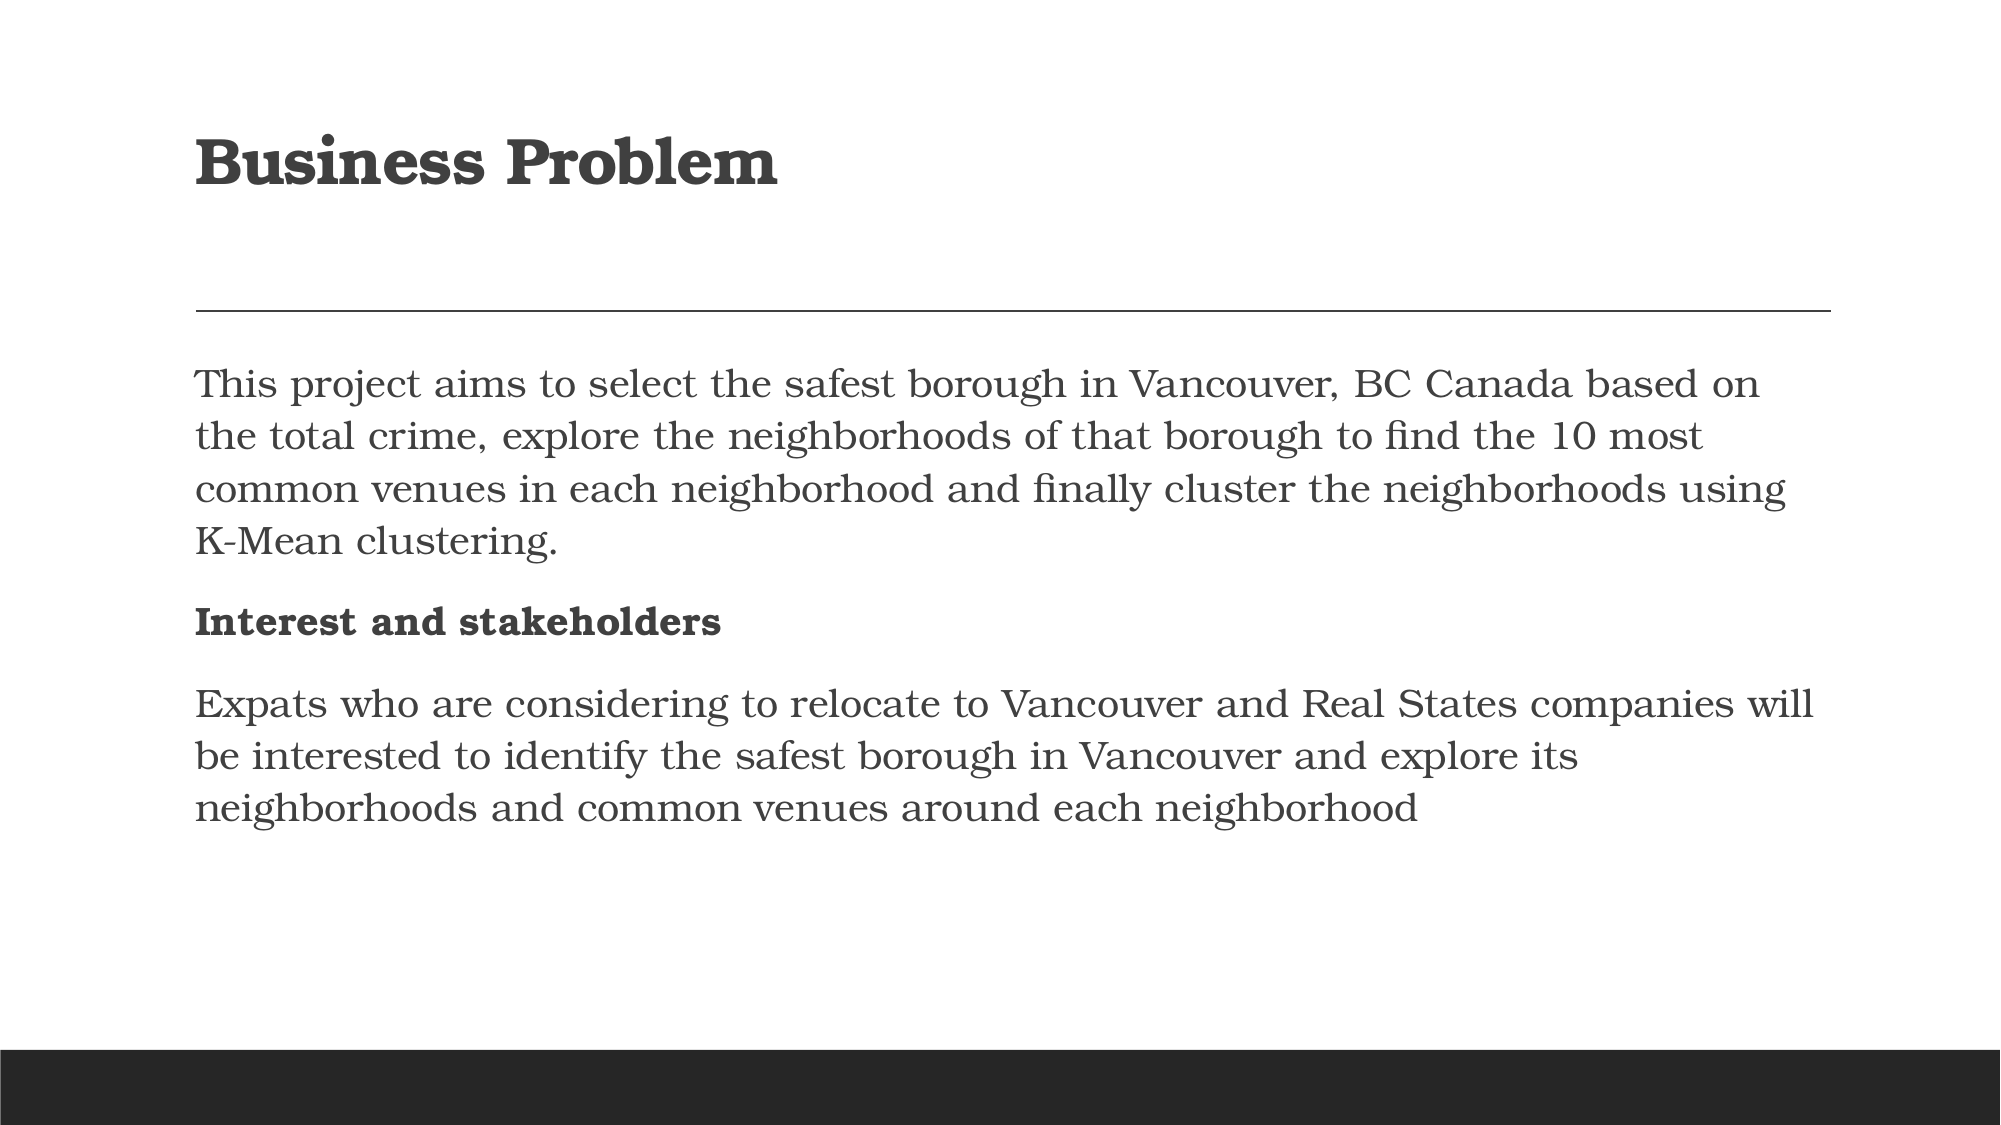

# Business Problem
This project aims to select the safest borough in Vancouver, BC Canada based on the total crime, explore the neighborhoods of that borough to find the 10 most common venues in each neighborhood and finally cluster the neighborhoods using K-Mean clustering.
Interest and stakeholders
Expats who are considering to relocate to Vancouver and Real States companies will be interested to identify the safest borough in Vancouver and explore its neighborhoods and common venues around each neighborhood